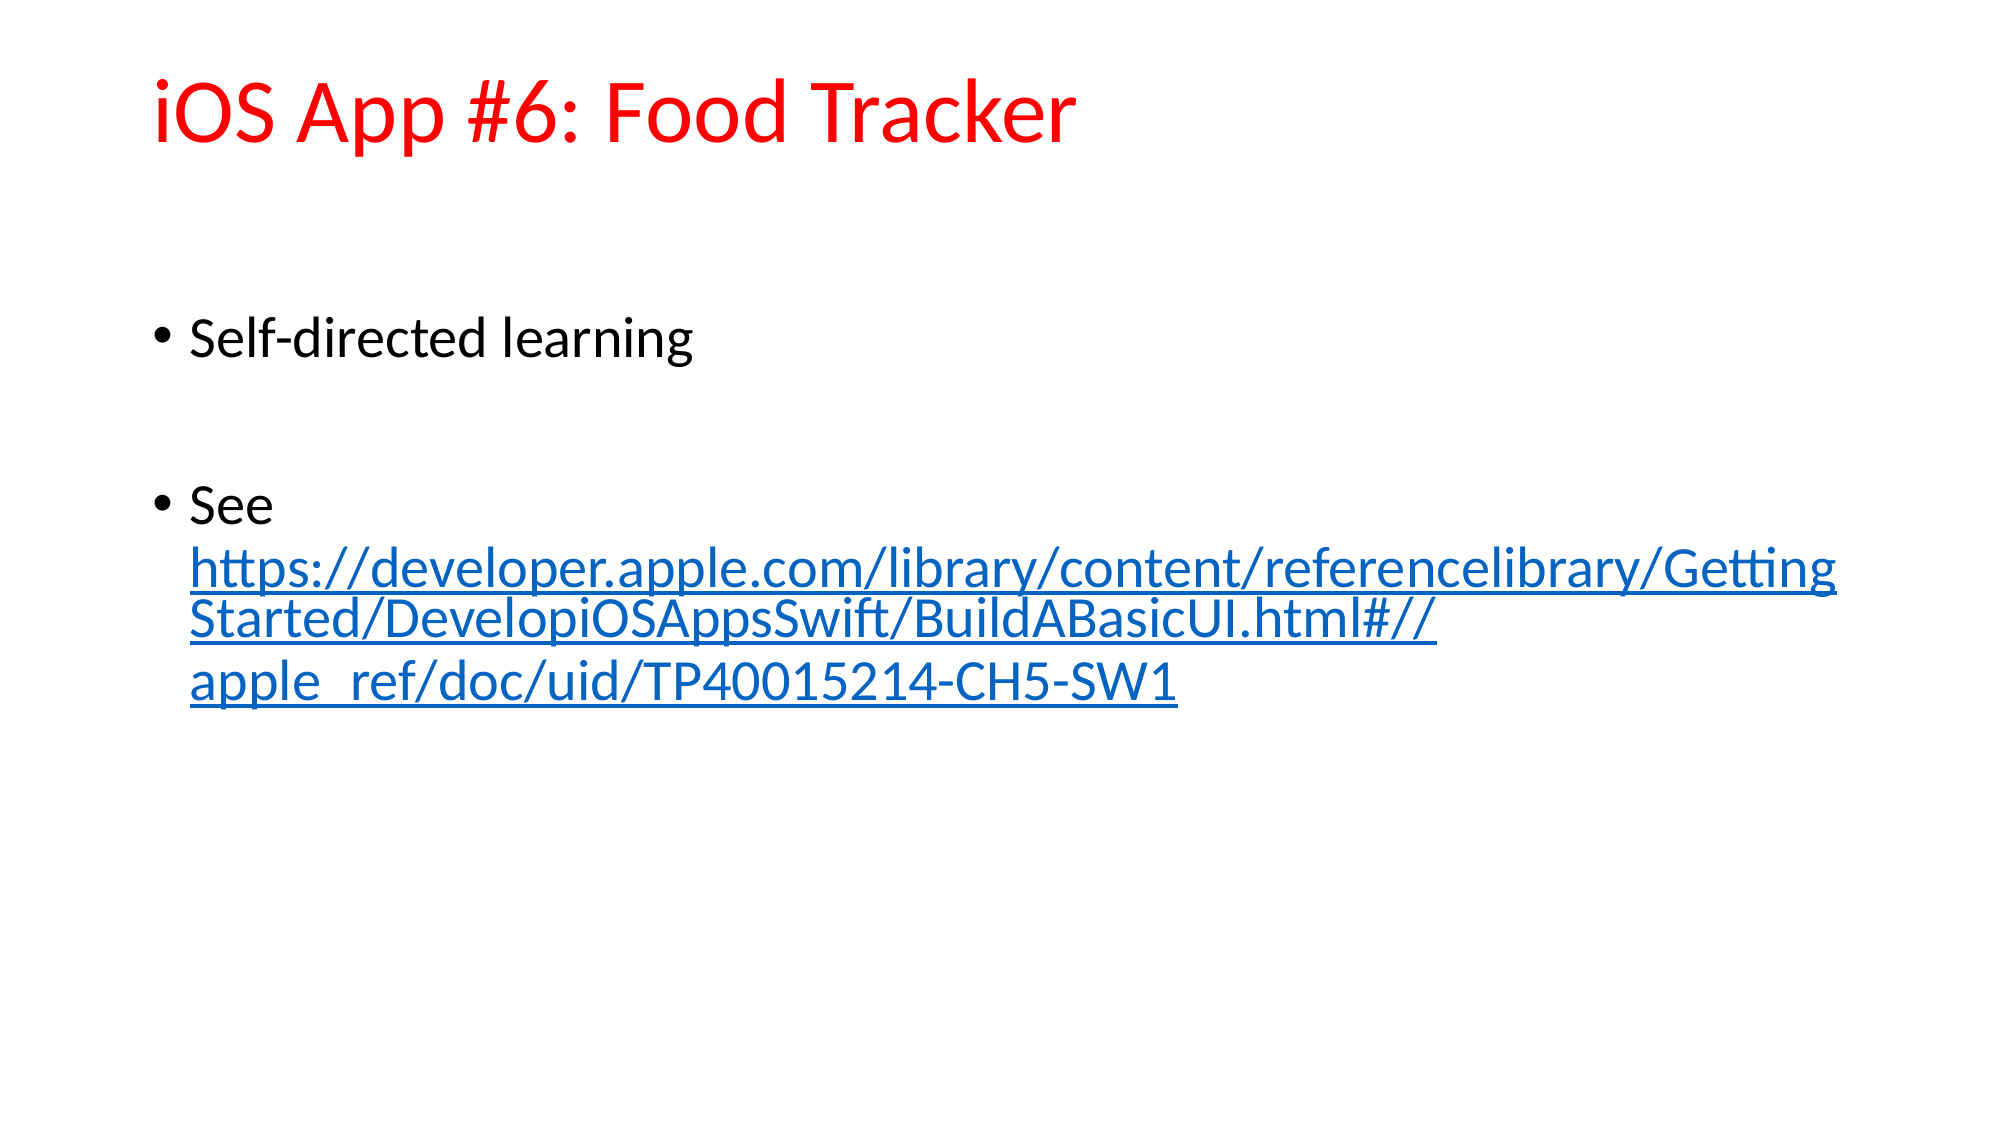

# iOS App #6: Food Tracker
Self-directed learning

See https://developer.apple.com/library/content/referencelibrary/GettingStarted/DevelopiOSAppsSwift/BuildABasicUI.html#//apple_ref/doc/uid/TP40015214-CH5-SW1